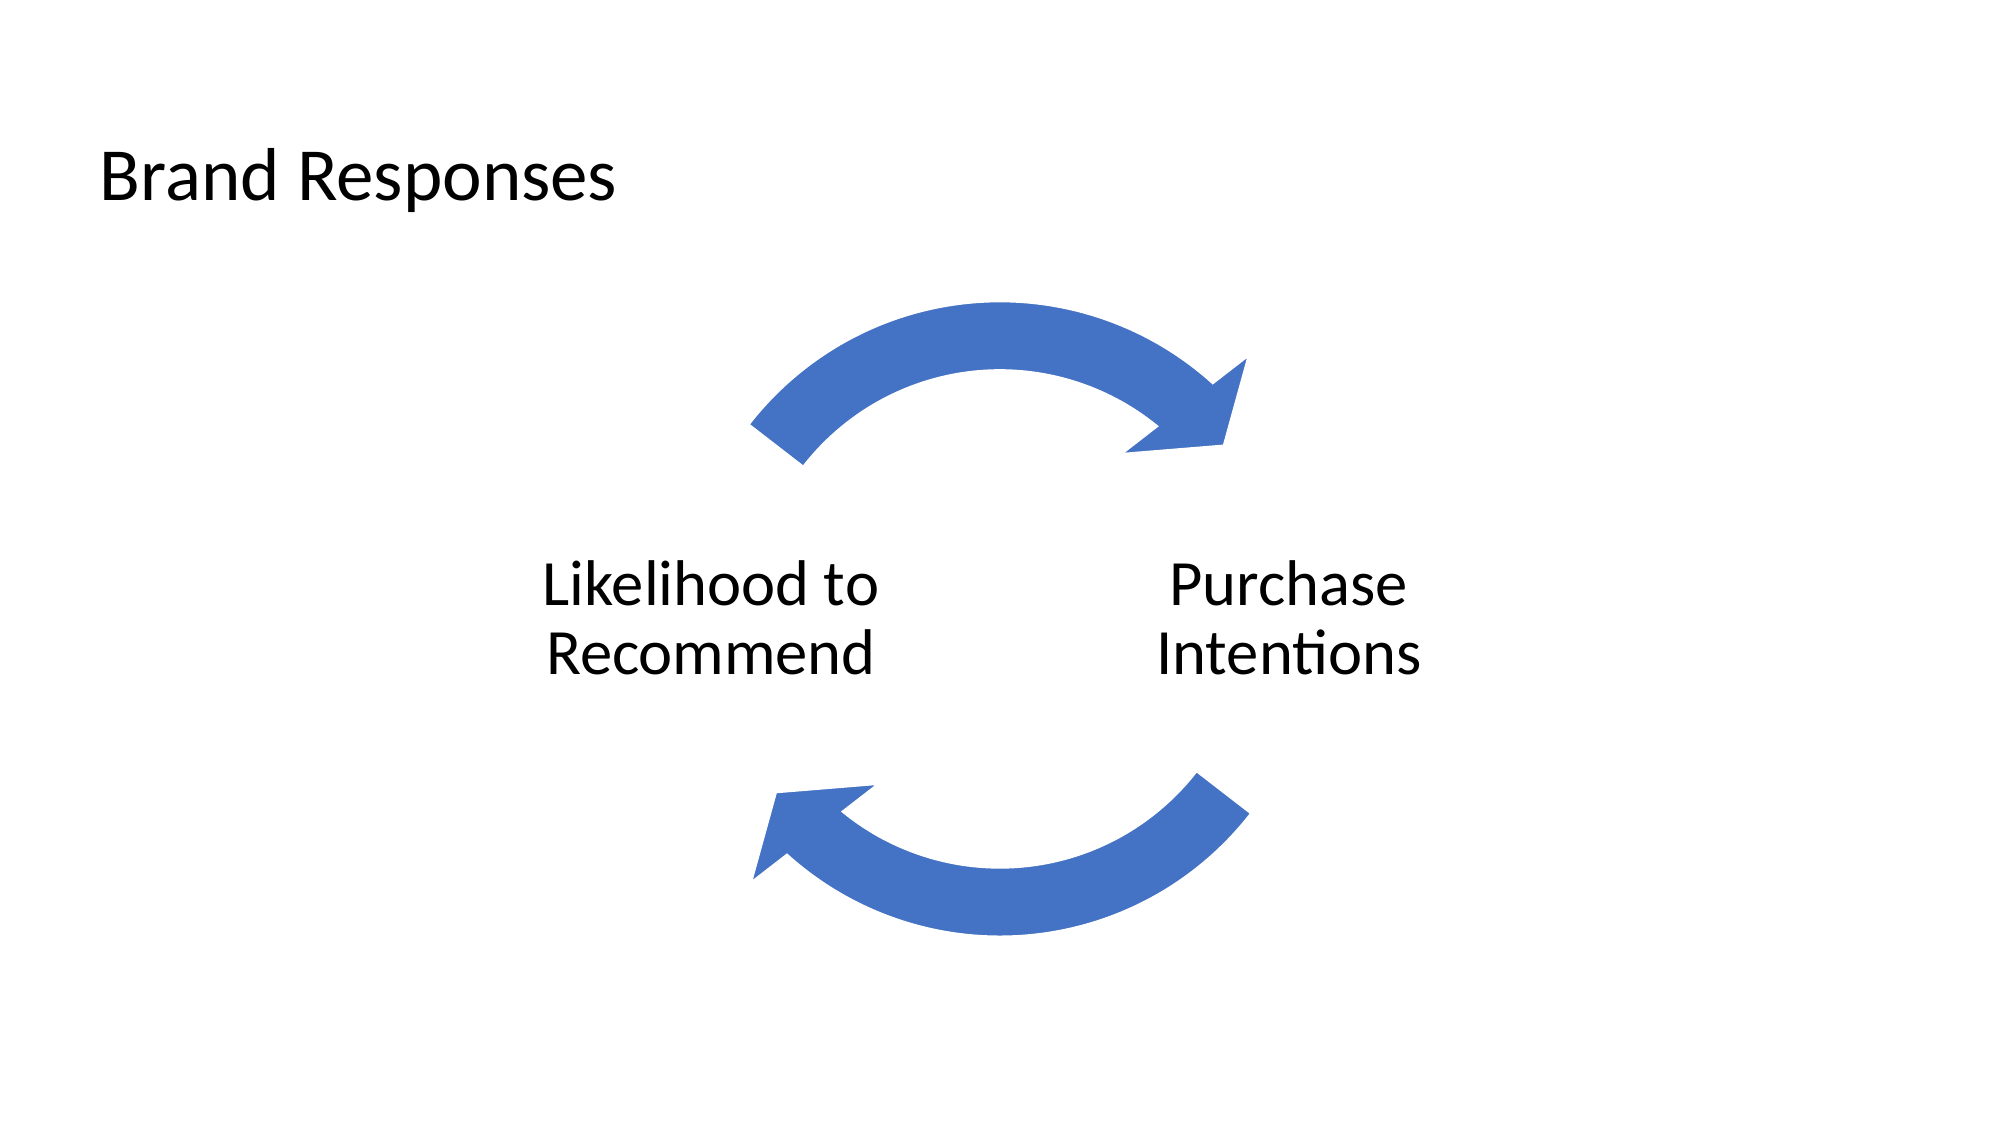

# Brand Responses
Purchase Intentions
Likelihood to Recommend